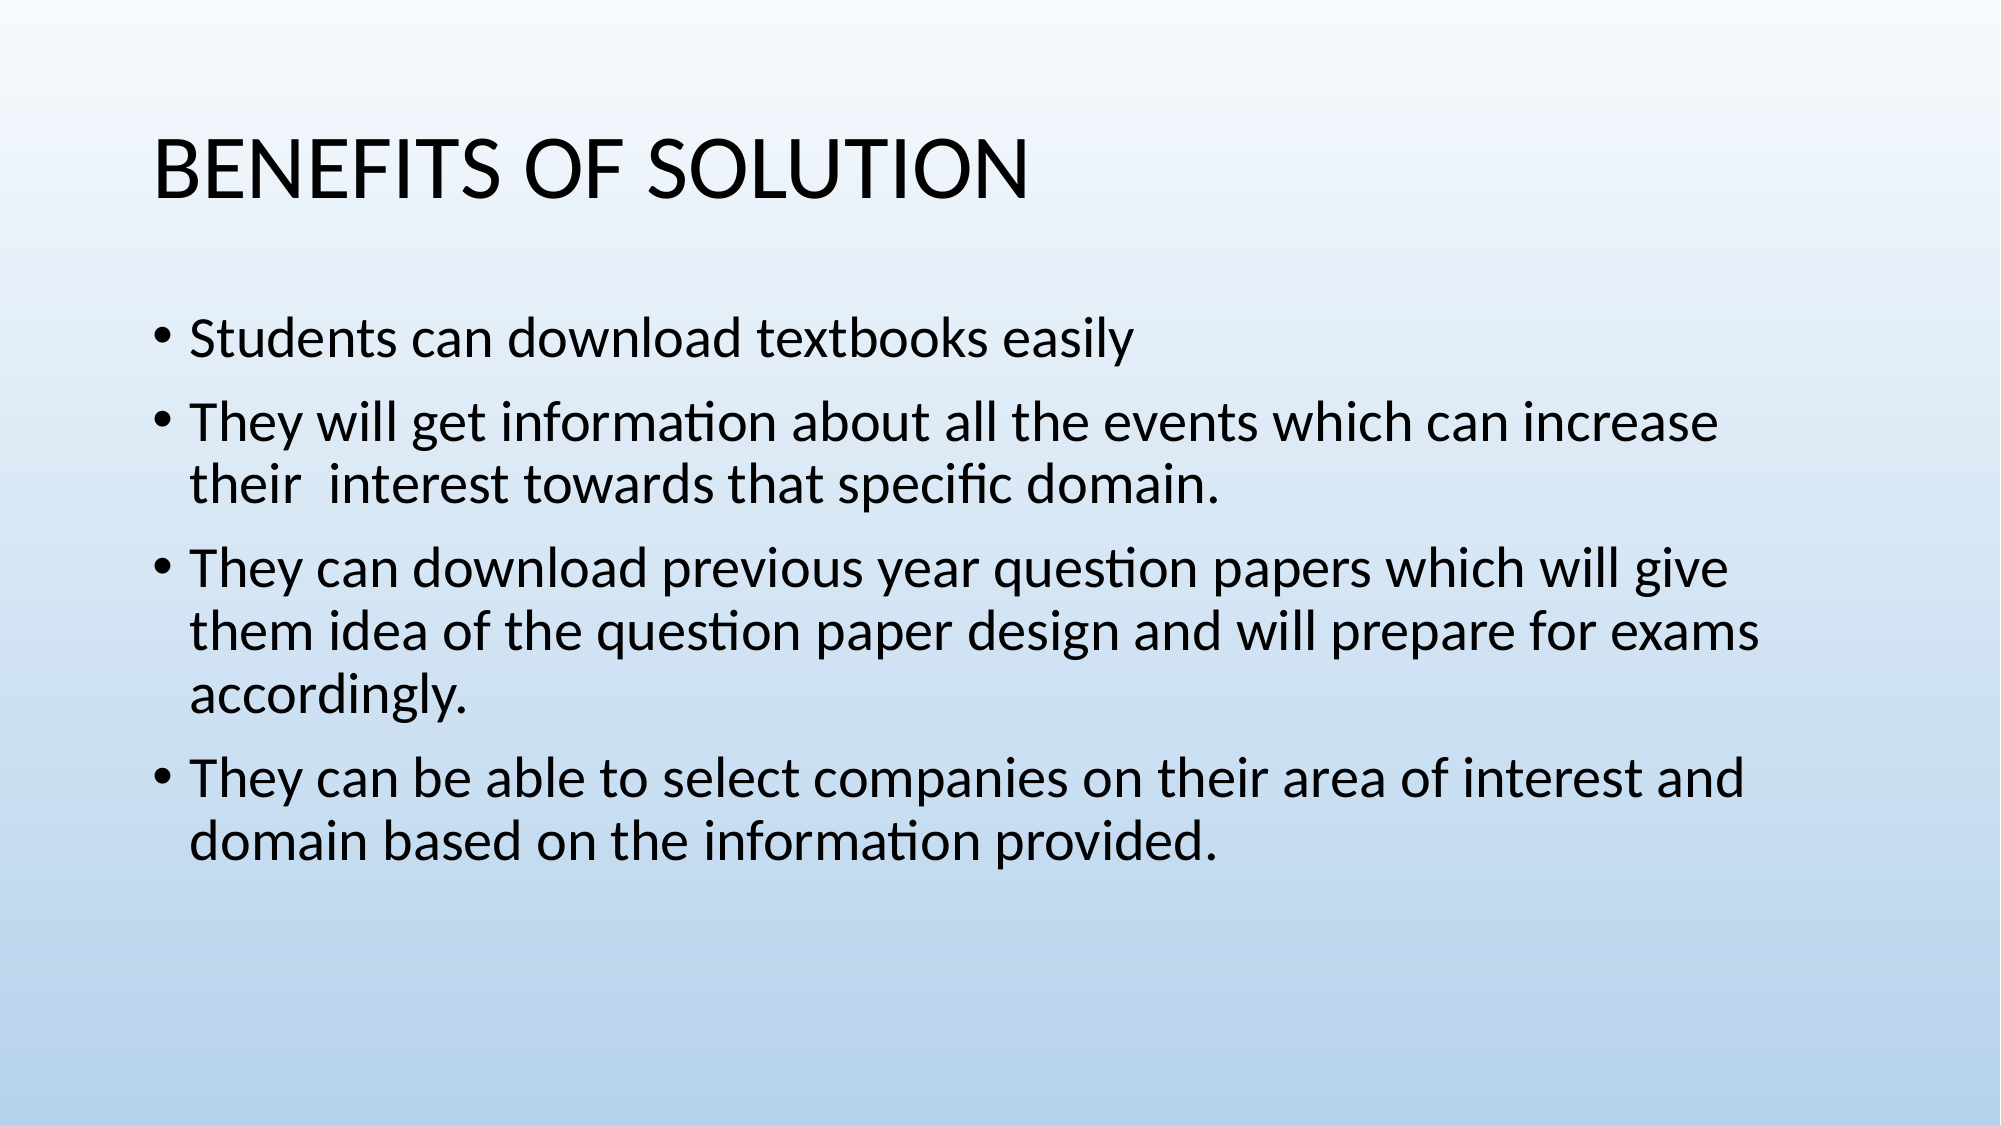

# BENEFITS OF SOLUTION
Students can download textbooks easily
They will get information about all the events which can increase     their  interest towards that specific domain.
They can download previous year question papers which will give them idea of the question paper design and will prepare for exams accordingly.
They can be able to select companies on their area of interest and domain based on the information provided.